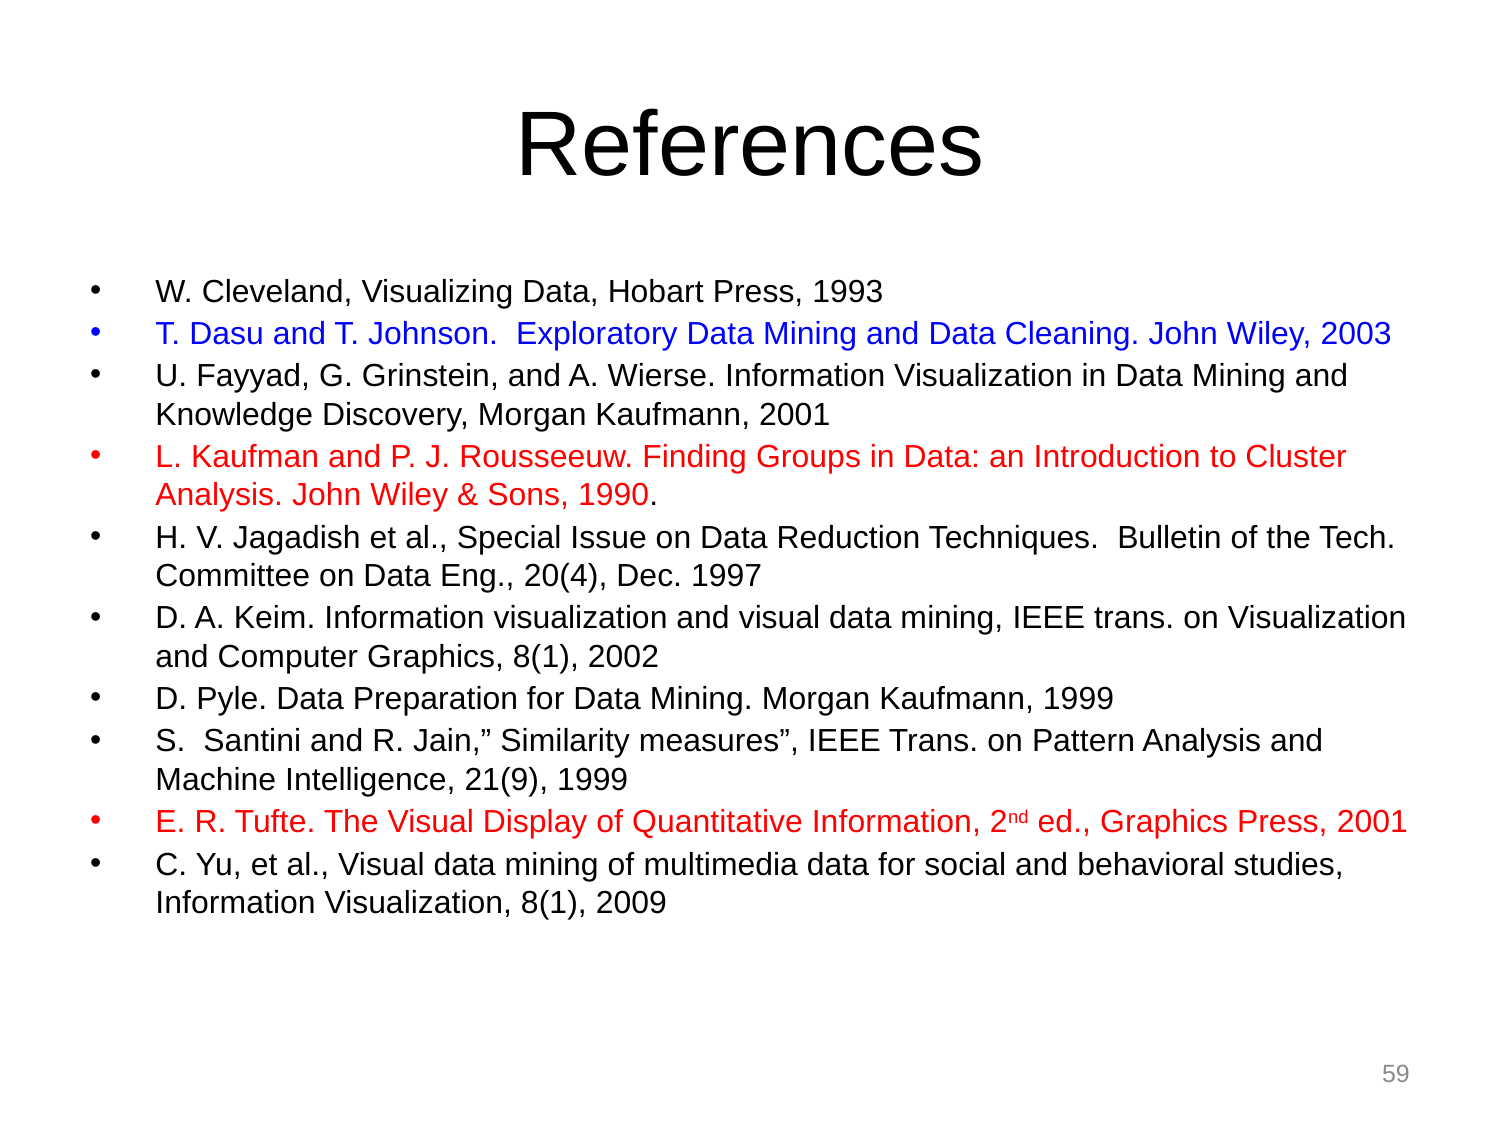

# References
W. Cleveland, Visualizing Data, Hobart Press, 1993
T. Dasu and T. Johnson.  Exploratory Data Mining and Data Cleaning. John Wiley, 2003
U. Fayyad, G. Grinstein, and A. Wierse. Information Visualization in Data Mining and Knowledge Discovery, Morgan Kaufmann, 2001
L. Kaufman and P. J. Rousseeuw. Finding Groups in Data: an Introduction to Cluster Analysis. John Wiley & Sons, 1990.
H. V. Jagadish et al., Special Issue on Data Reduction Techniques.  Bulletin of the Tech. Committee on Data Eng., 20(4), Dec. 1997
D. A. Keim. Information visualization and visual data mining, IEEE trans. on Visualization and Computer Graphics, 8(1), 2002
D. Pyle. Data Preparation for Data Mining. Morgan Kaufmann, 1999
S.  Santini and R. Jain,” Similarity measures”, IEEE Trans. on Pattern Analysis and Machine Intelligence, 21(9), 1999
E. R. Tufte. The Visual Display of Quantitative Information, 2nd ed., Graphics Press, 2001
C. Yu, et al., Visual data mining of multimedia data for social and behavioral studies, Information Visualization, 8(1), 2009
59